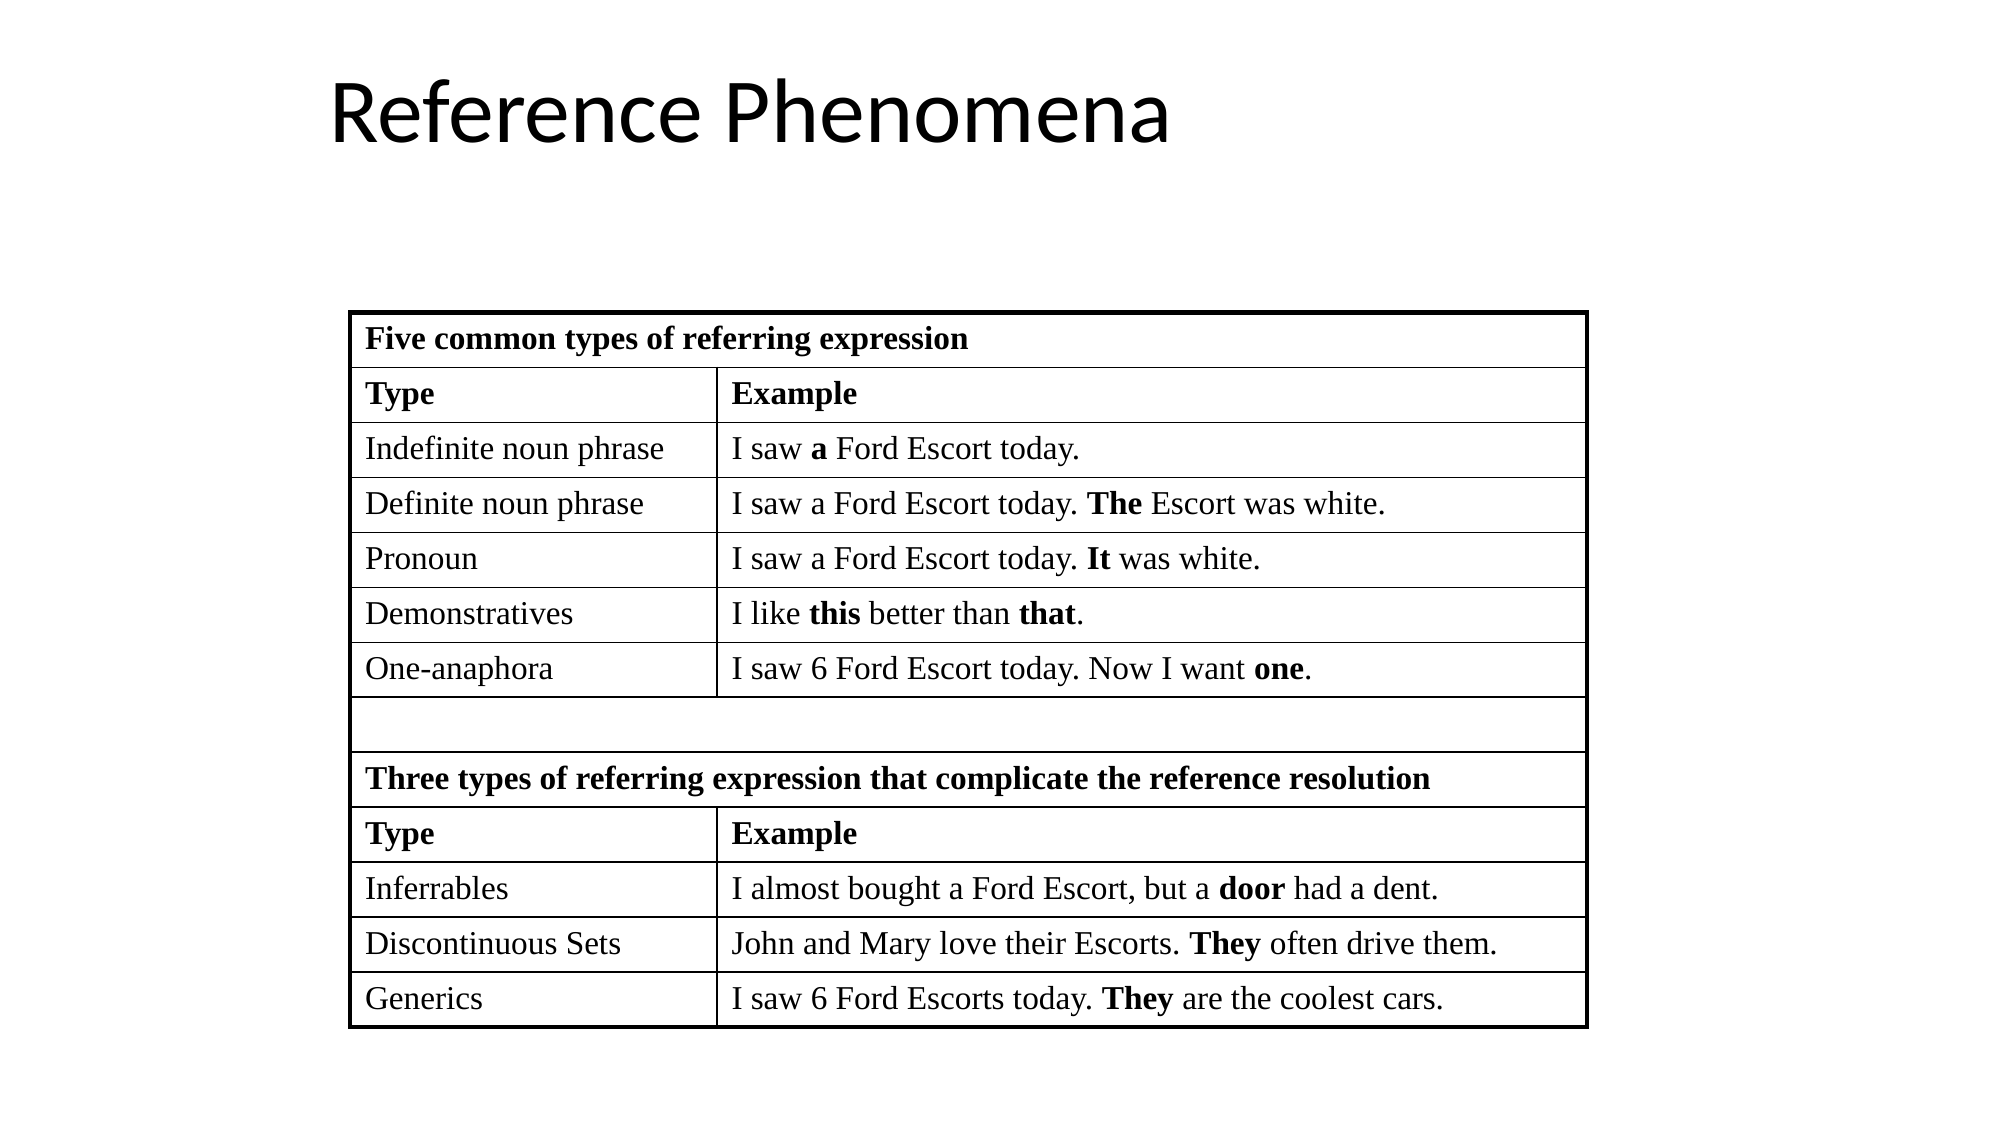

# Reference Phenomena
| Five common types of referring expression |  |
| --- | --- |
| Type | Example |
| Indefinite noun phrase | I saw a Ford Escort today. |
| Definite noun phrase | I saw a Ford Escort today. The Escort was white. |
| Pronoun | I saw a Ford Escort today. It was white. |
| Demonstratives | I like this better than that. |
| One-anaphora | I saw 6 Ford Escort today. Now I want one. |
|  |  |
| Three types of referring expression that complicate the reference resolution |  |
| Type | Example |
| Inferrables | I almost bought a Ford Escort, but a door had a dent. |
| Discontinuous Sets | John and Mary love their Escorts. They often drive them. |
| Generics | I saw 6 Ford Escorts today. They are the coolest cars. |